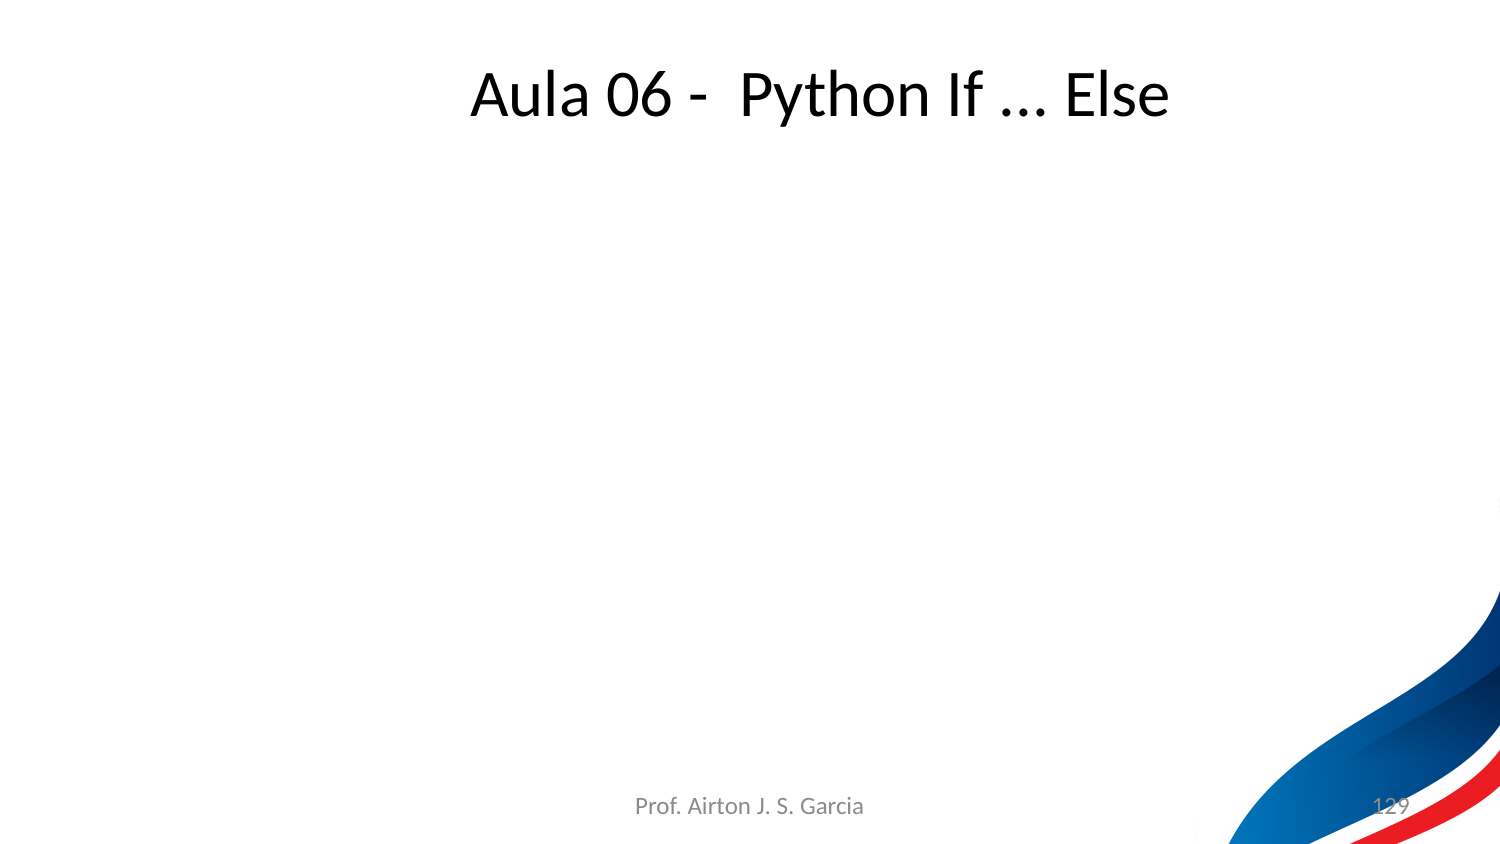

Aula 06 -  Python If ... Else

Prof. Airton J. S. Garcia
129